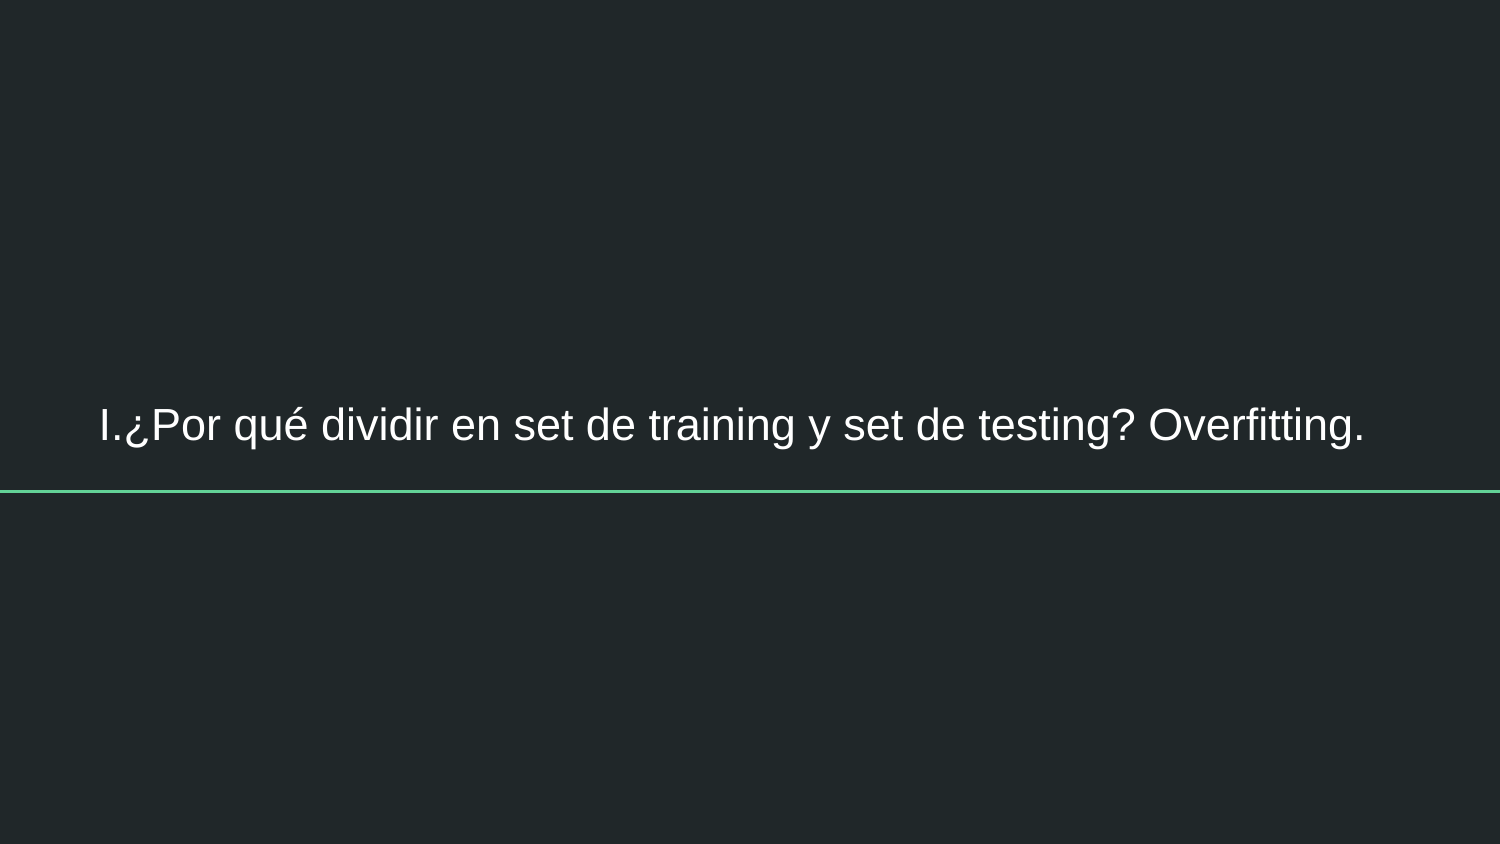

# I.¿Por qué dividir en set de training y set de testing? Overfitting.